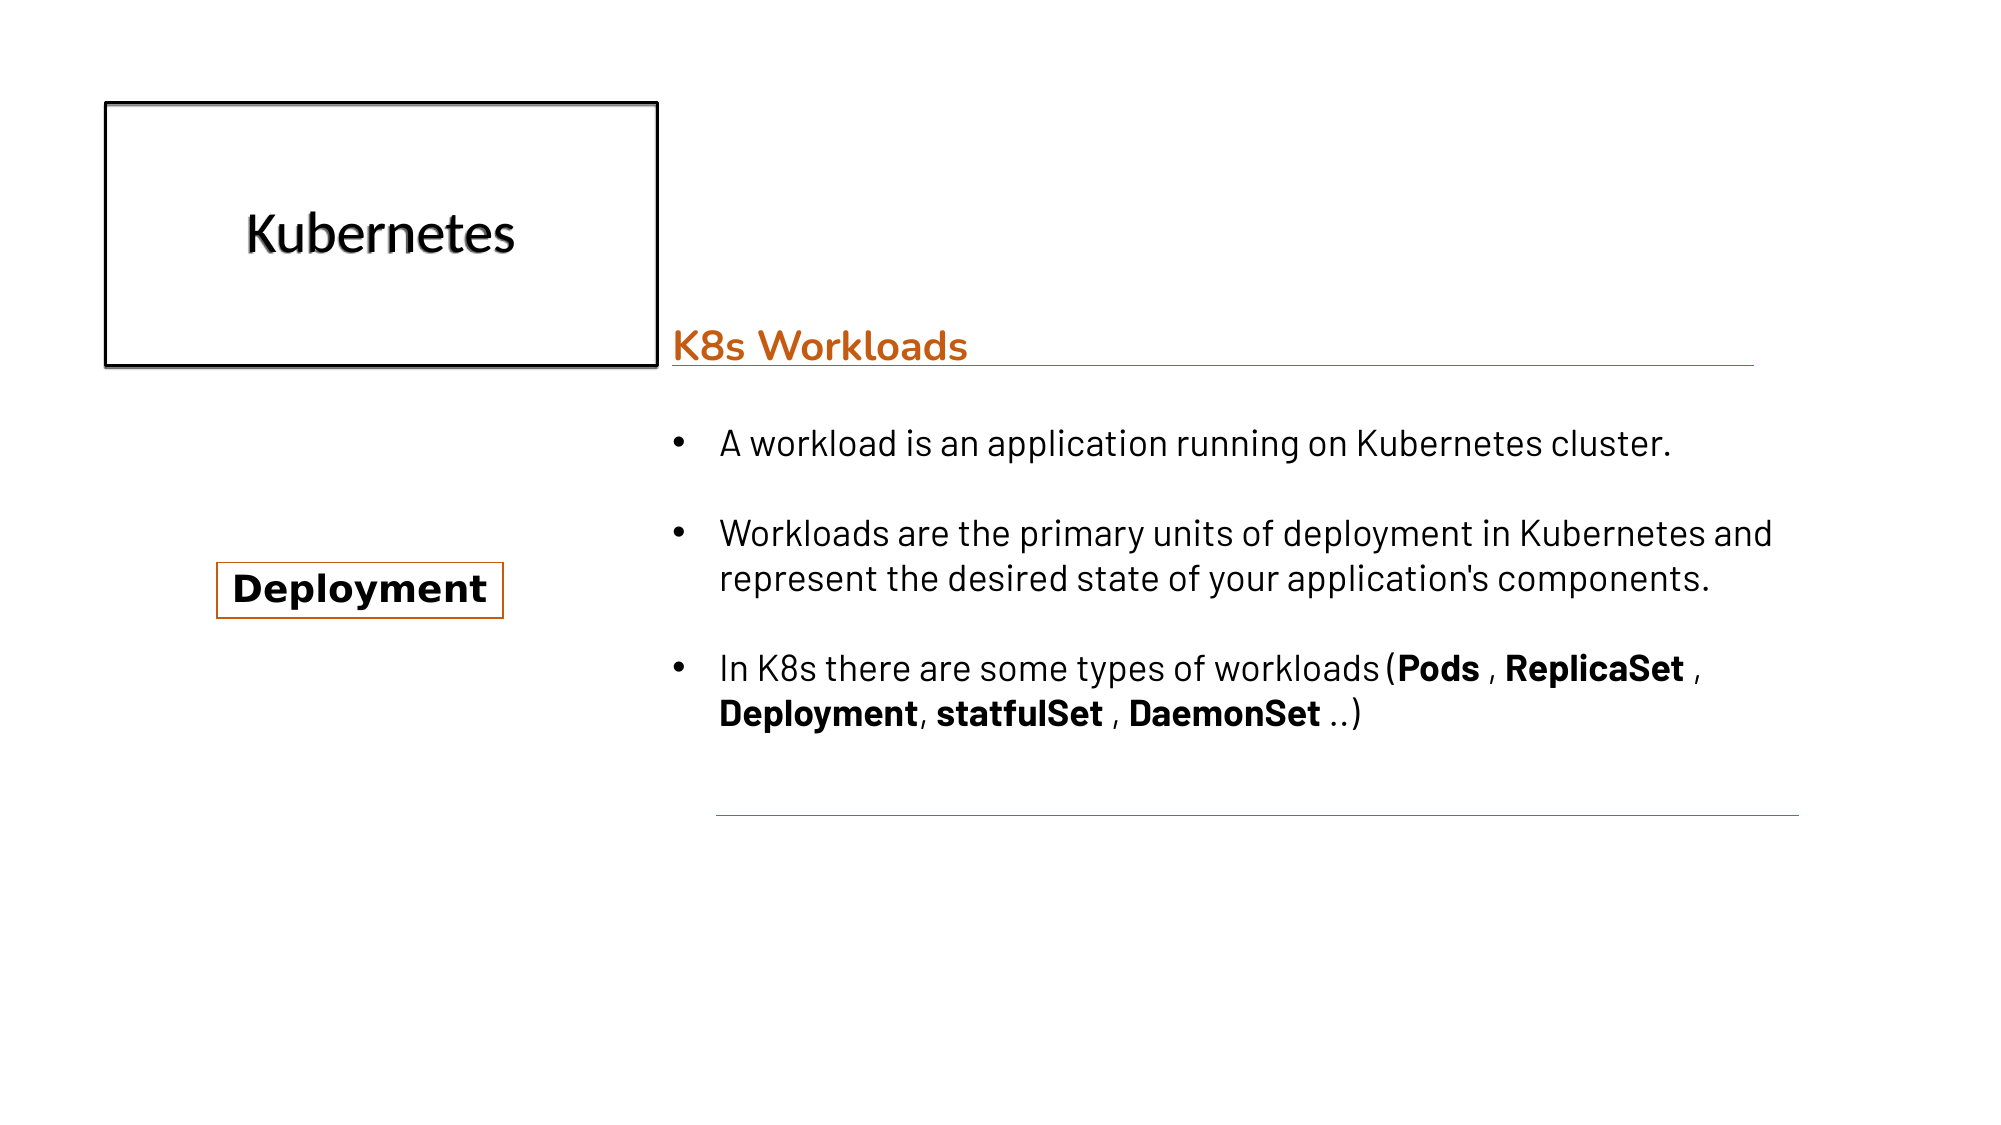

# Kubernetes
K8s Workloads
A workload is an application running on Kubernetes cluster.

Workloads are the primary units of deployment in Kubernetes and represent the desired state of your application's components.

In K8s there are some types of workloads (Pods , ReplicaSet , Deployment, statfulSet , DaemonSet ..)
Deployment